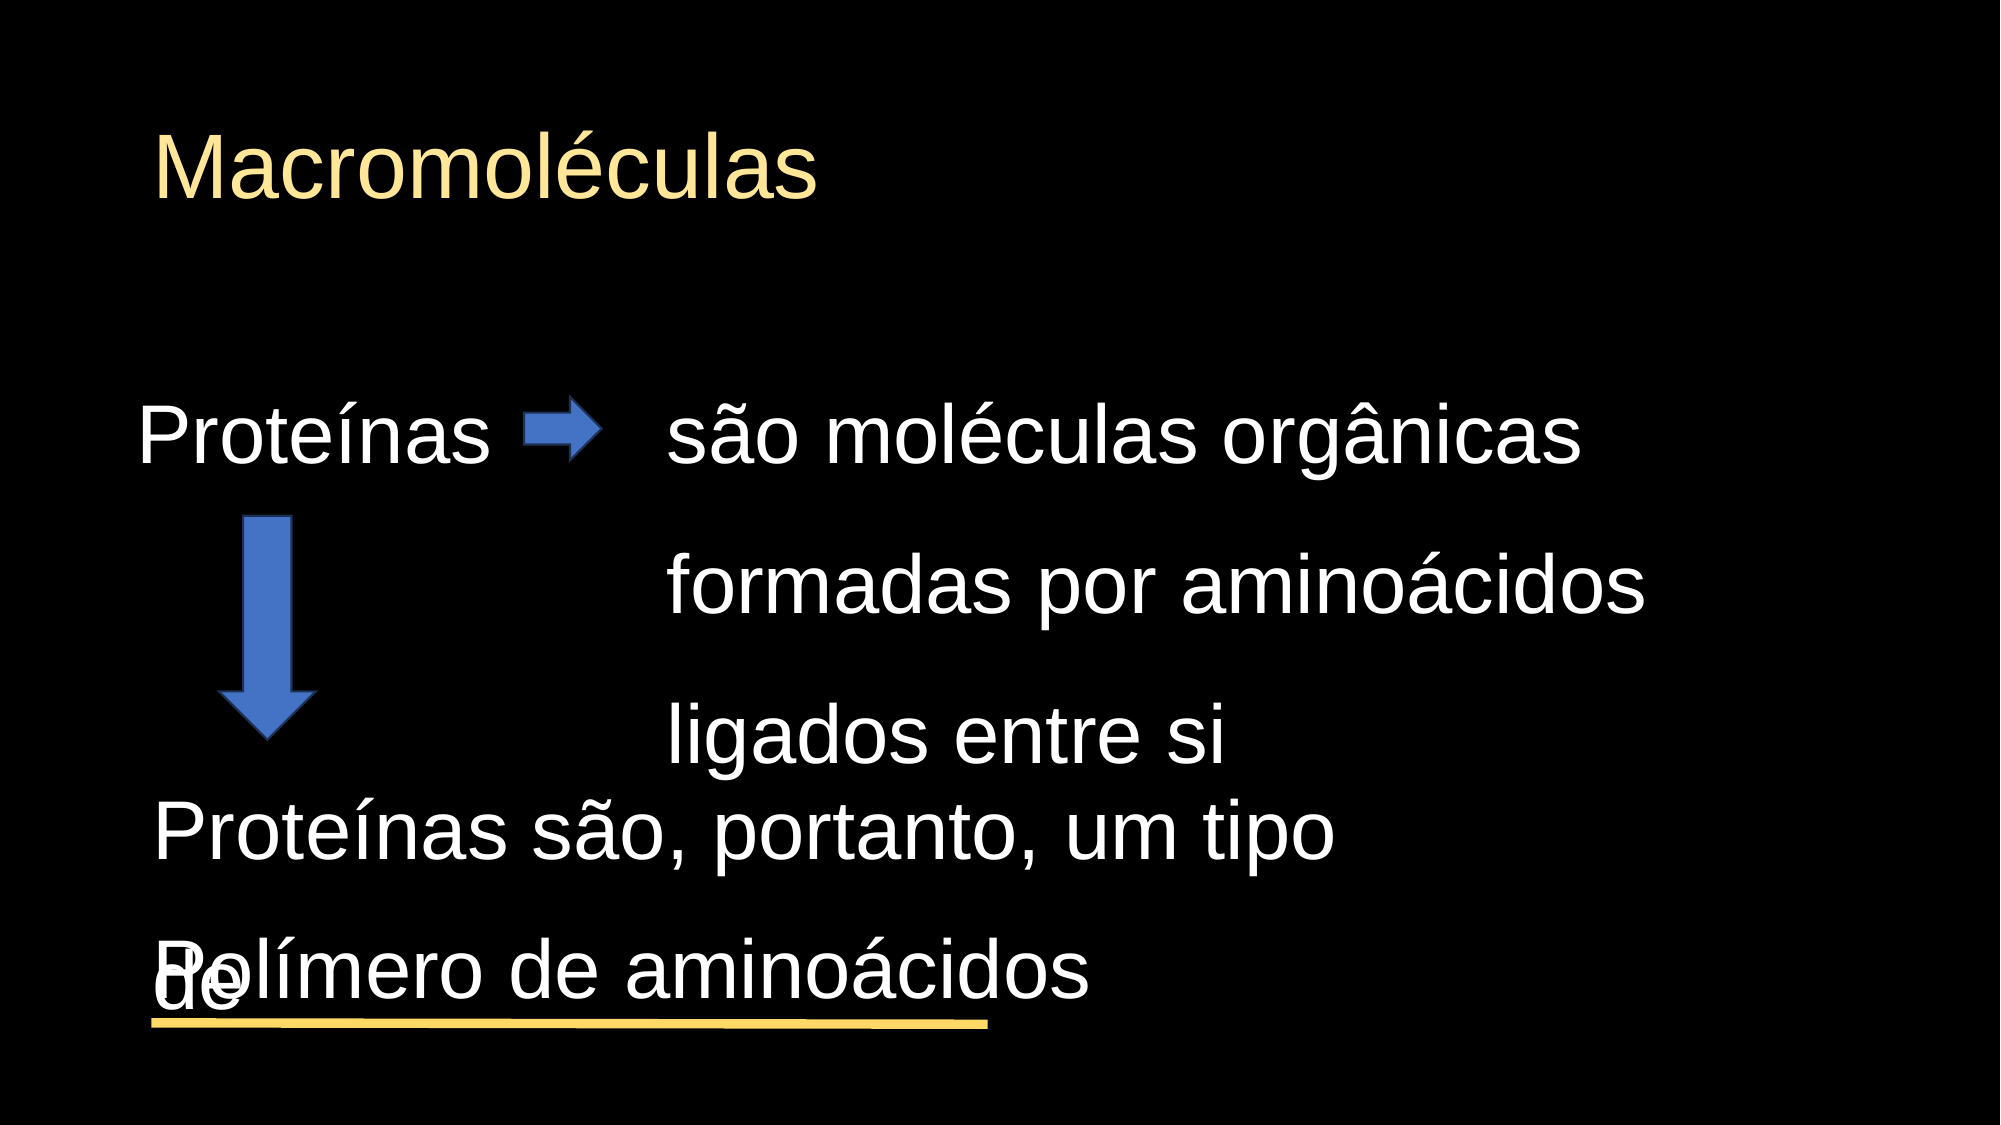

# Macromoléculas
são moléculas orgânicas formadas por aminoácidos ligados entre si
Proteínas

Proteínas são, portanto, um tipo de
Polímero de aminoácidos